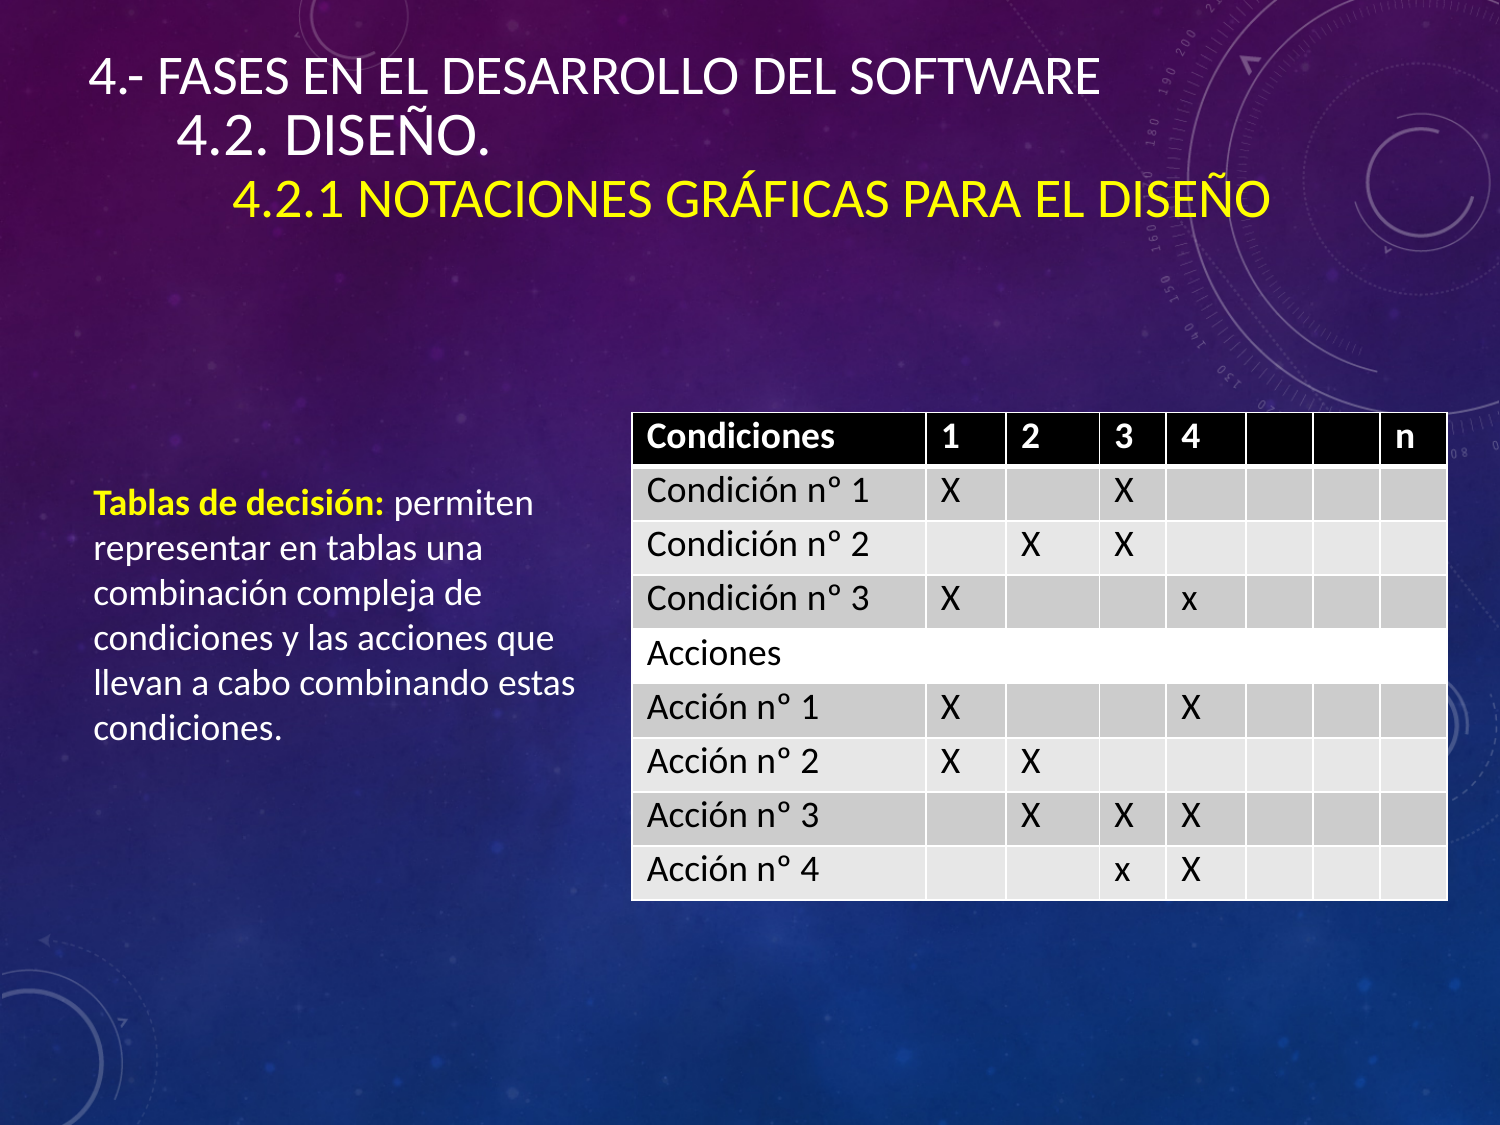

# 4.- Fases en el desarrollo del Software 4.2. Diseño. 4.2.1 Notaciones gráficas para el diseño
Tablas de decisión: permiten representar en tablas una combinación compleja de condiciones y las acciones que llevan a cabo combinando estas condiciones.

| Condiciones | 1 | 2 | 3 | 4 |  |  | n |
| --- | --- | --- | --- | --- | --- | --- | --- |
| Condición nº 1 | X |  | X |  |  |  |  |
| Condición nº 2 |  | X | X |  |  |  |  |
| Condición nº 3 | X |  |  | x |  |  |  |
| Acciones |  |  |  |  |  |  |  |
| Acción nº 1 | X |  |  | X |  |  |  |
| Acción nº 2 | X | X |  |  |  |  |  |
| Acción nº 3 |  | X | X | X |  |  |  |
| Acción nº 4 |  |  | x | X |  |  |  |